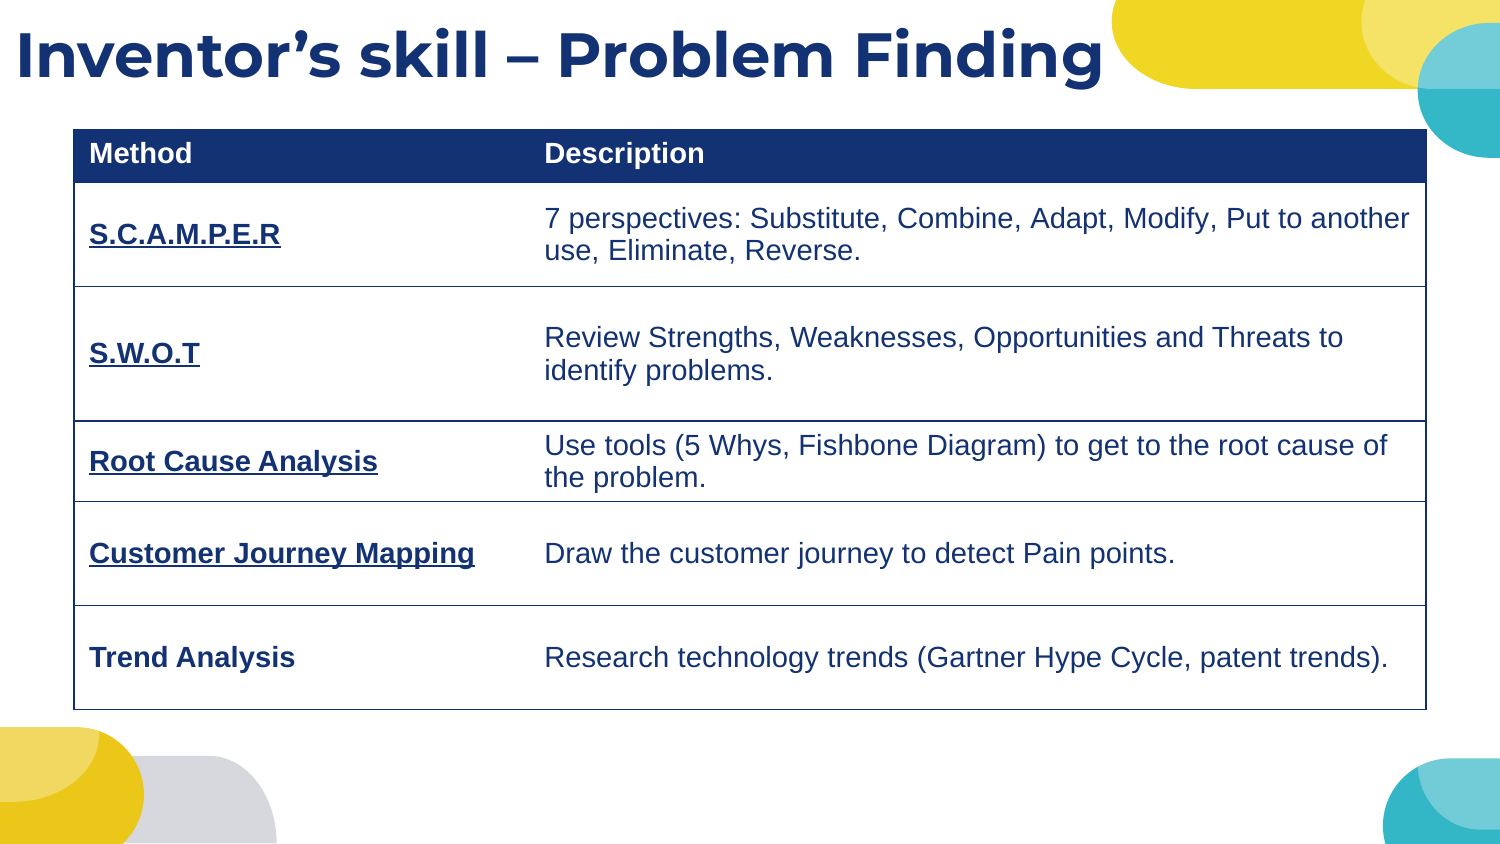

# Inventor’s skill – Problem Finding
| Method | Description |
| --- | --- |
| S.C.A.M.P.E.R | 7 perspectives: Substitute, Combine, Adapt, Modify, Put to another use, Eliminate, Reverse. |
| S.W.O.T | Review Strengths, Weaknesses, Opportunities and Threats to identify problems. |
| Root Cause Analysis | Use tools (5 Whys, Fishbone Diagram) to get to the root cause of the problem. |
| Customer Journey Mapping | Draw the customer journey to detect Pain points. |
| Trend Analysis | Research technology trends (Gartner Hype Cycle, patent trends). |